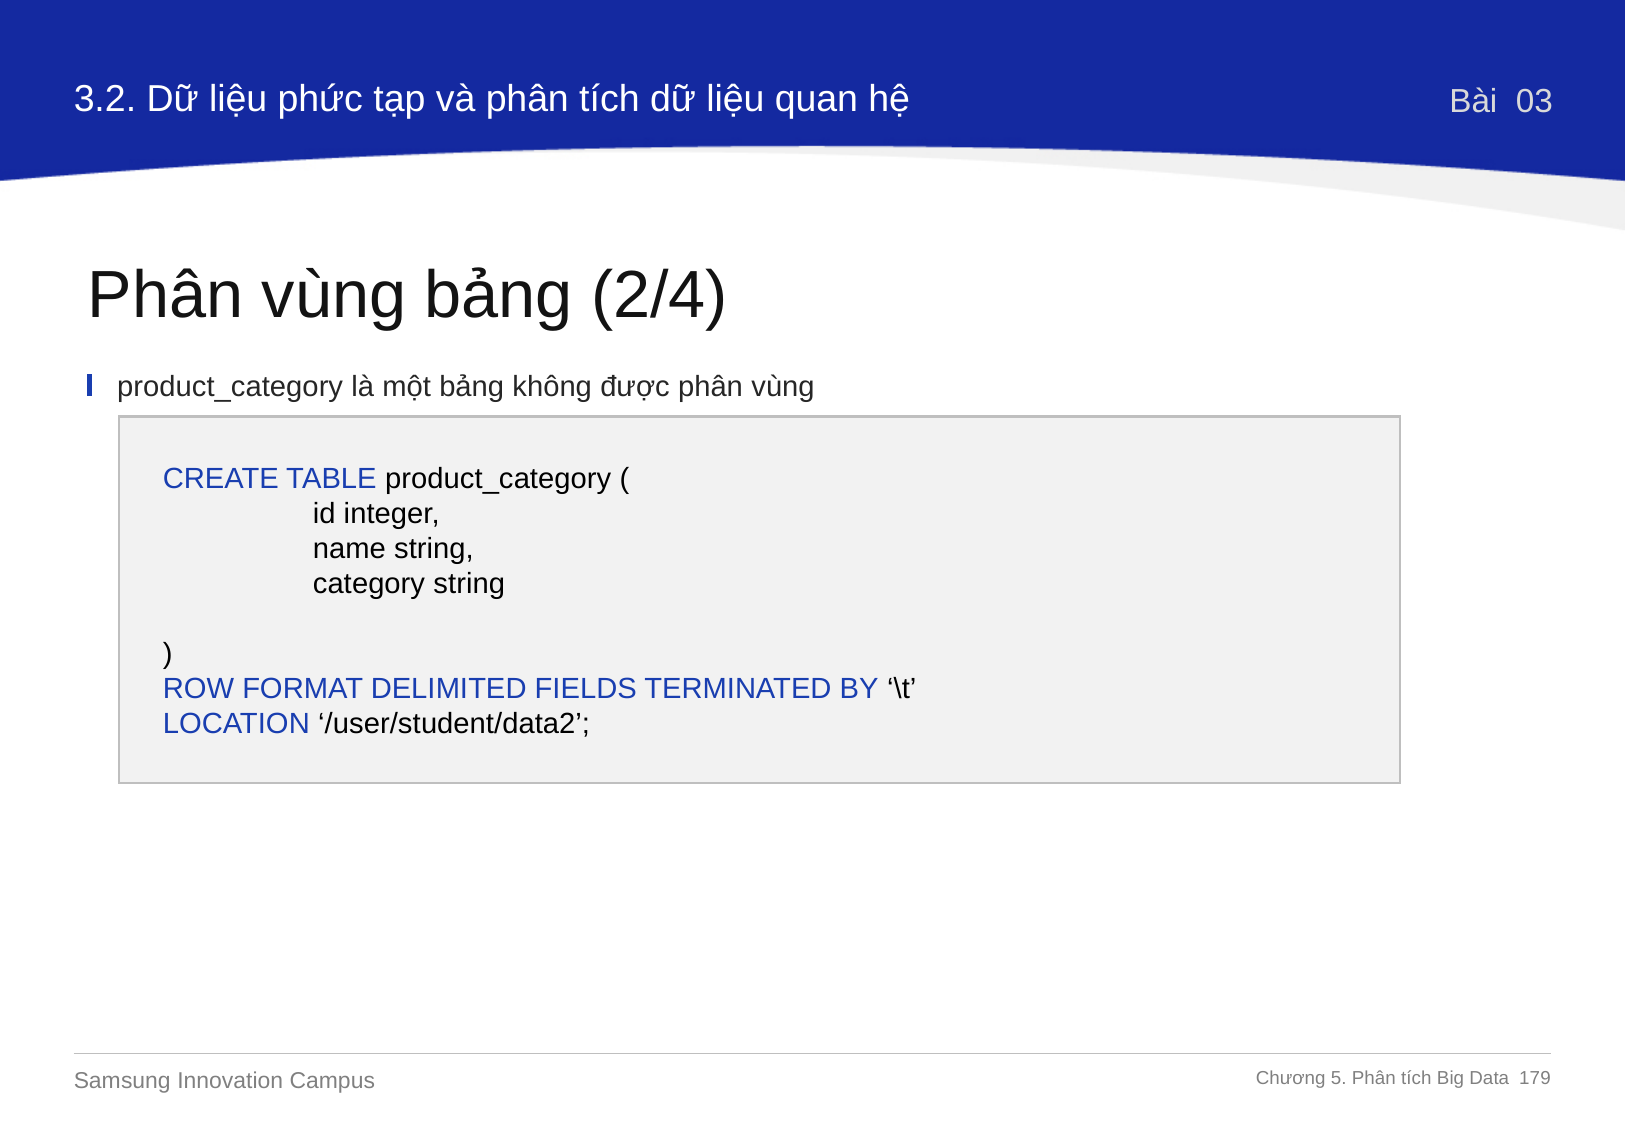

3.2. Dữ liệu phức tạp và phân tích dữ liệu quan hệ
Bài  03
Phân vùng bảng (2/4)
product_category là một bảng không được phân vùng
CREATE TABLE product_category (
	id integer,
	name string,
	category string

)
ROW FORMAT DELIMITED FIELDS TERMINATED BY ‘\t’
LOCATION ‘/user/student/data2’;